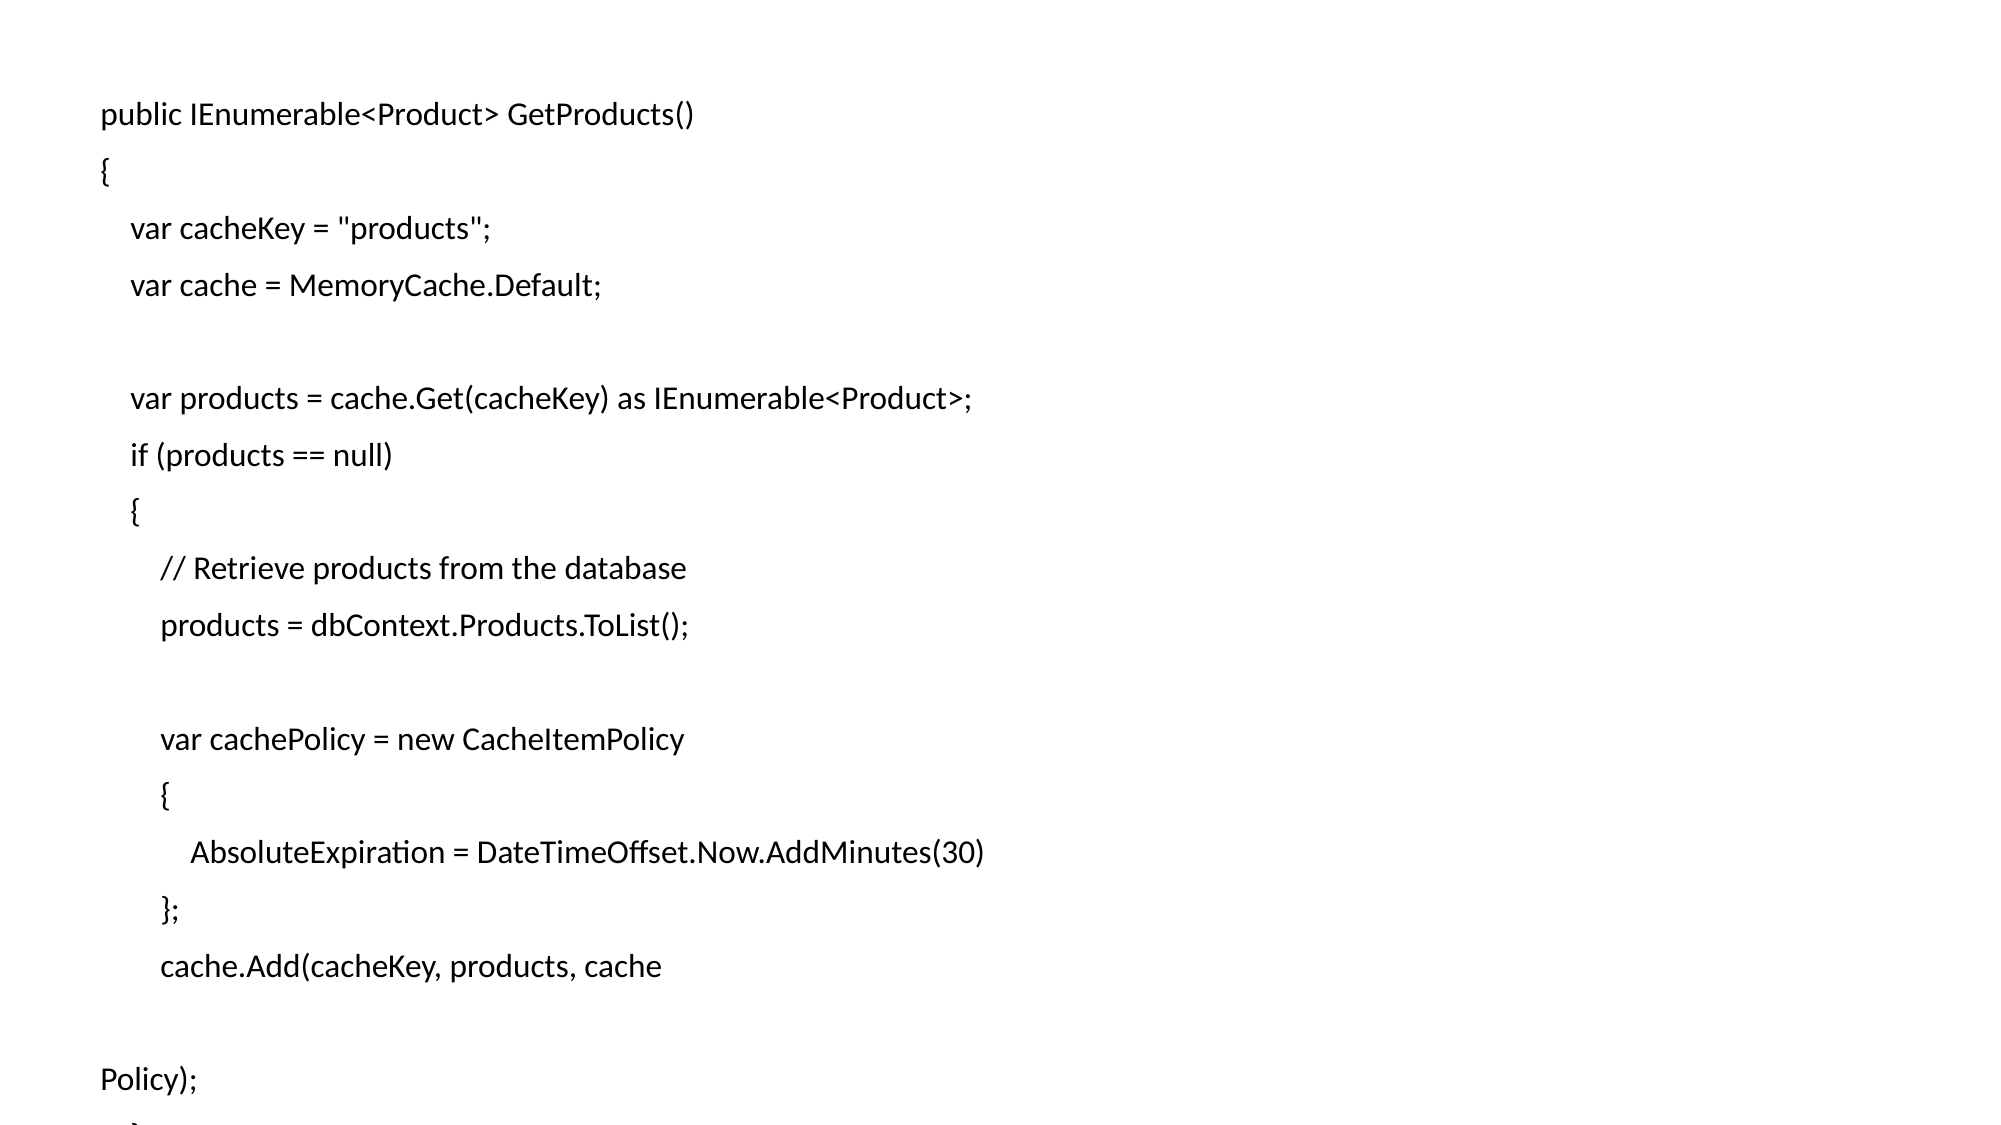

public IEnumerable<Product> GetProducts()
{
    var cacheKey = "products";
    var cache = MemoryCache.Default;

    var products = cache.Get(cacheKey) as IEnumerable<Product>;
    if (products == null)
    {
        // Retrieve products from the database
        products = dbContext.Products.ToList();

        var cachePolicy = new CacheItemPolicy
        {
            AbsoluteExpiration = DateTimeOffset.Now.AddMinutes(30)
        };
        cache.Add(cacheKey, products, cache

Policy);
    }

    return products;
}